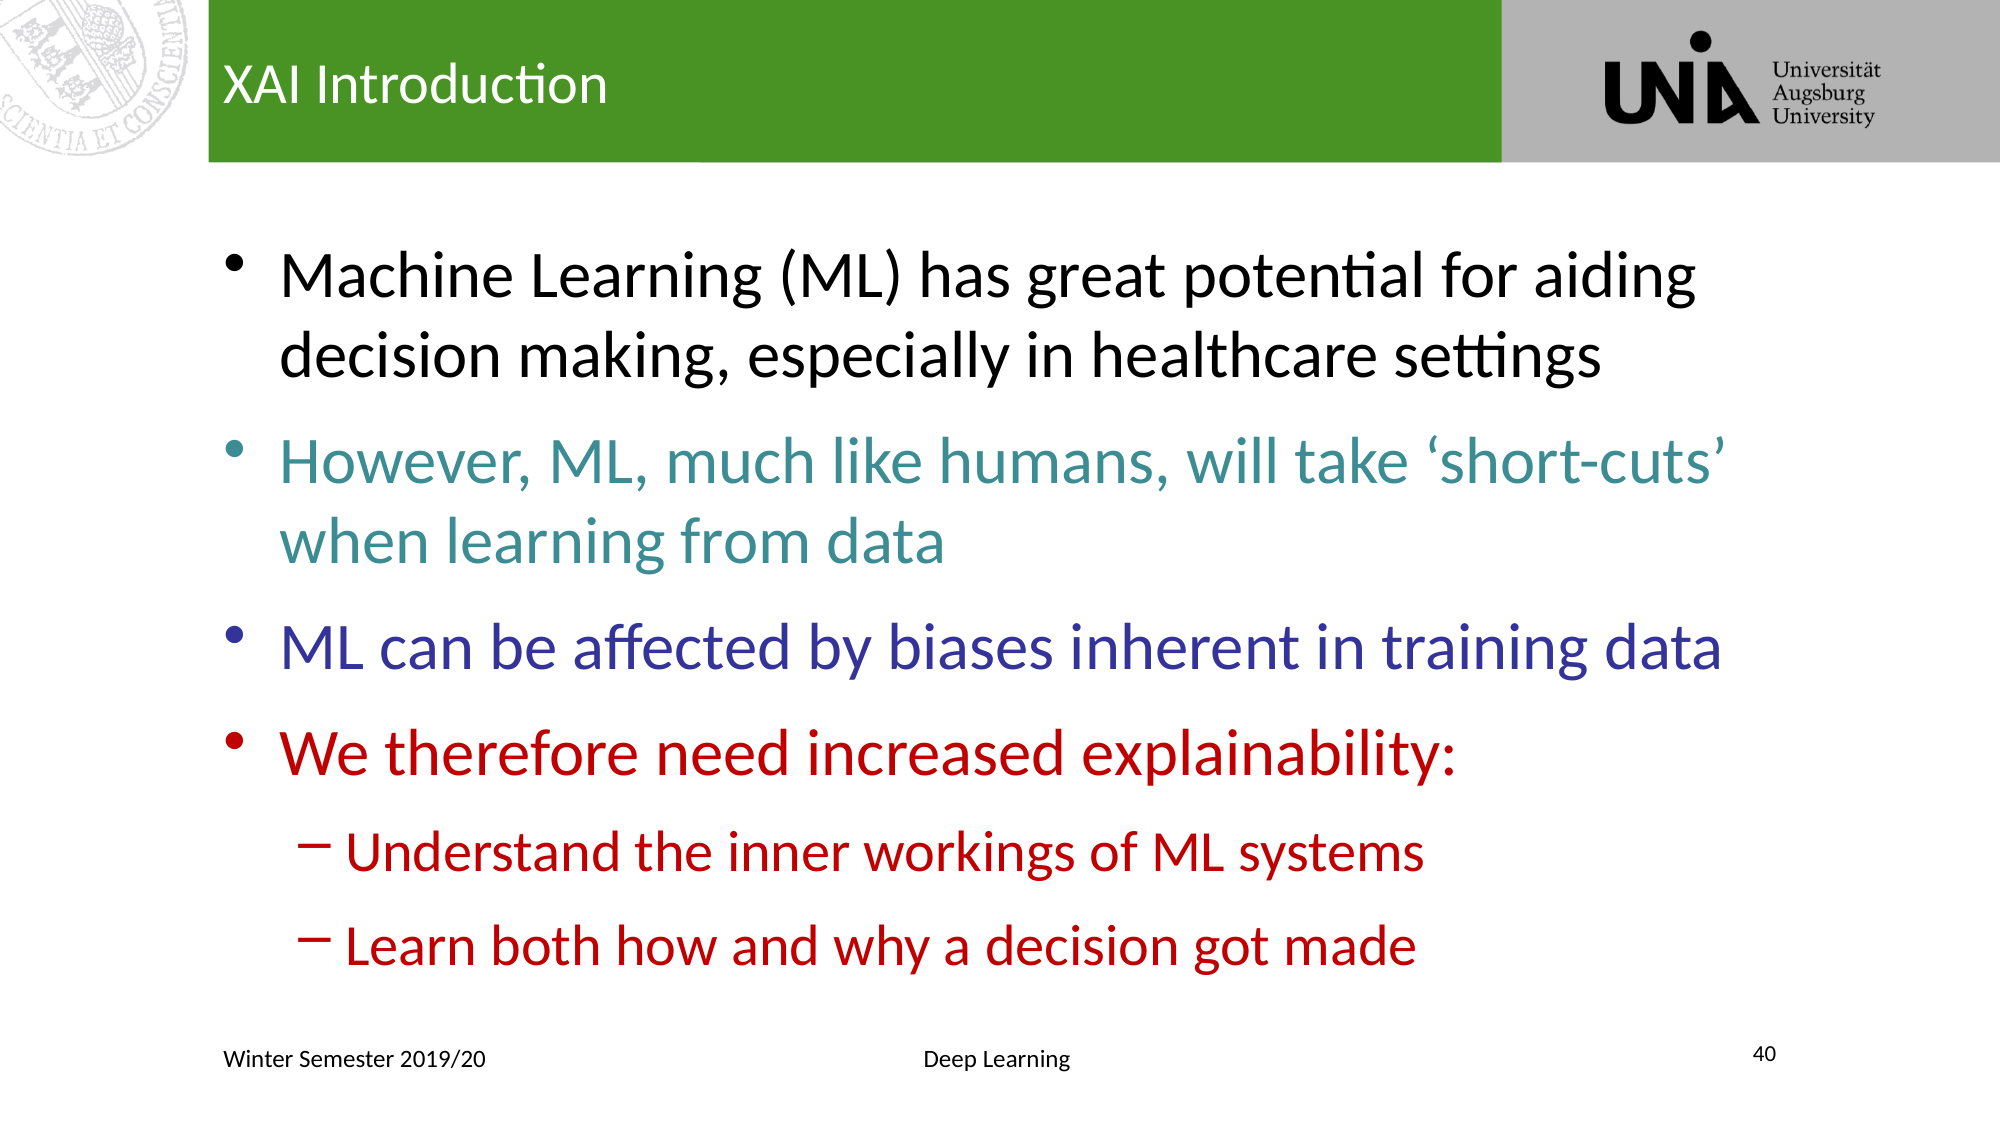

# XAI Introduction
Machine Learning (ML) has great potential for aiding decision making, especially in healthcare settings
However, ML, much like humans, will take ‘short-cuts’ when learning from data
ML can be affected by biases inherent in training data
We therefore need increased explainability:
Understand the inner workings of ML systems
Learn both how and why a decision got made

40